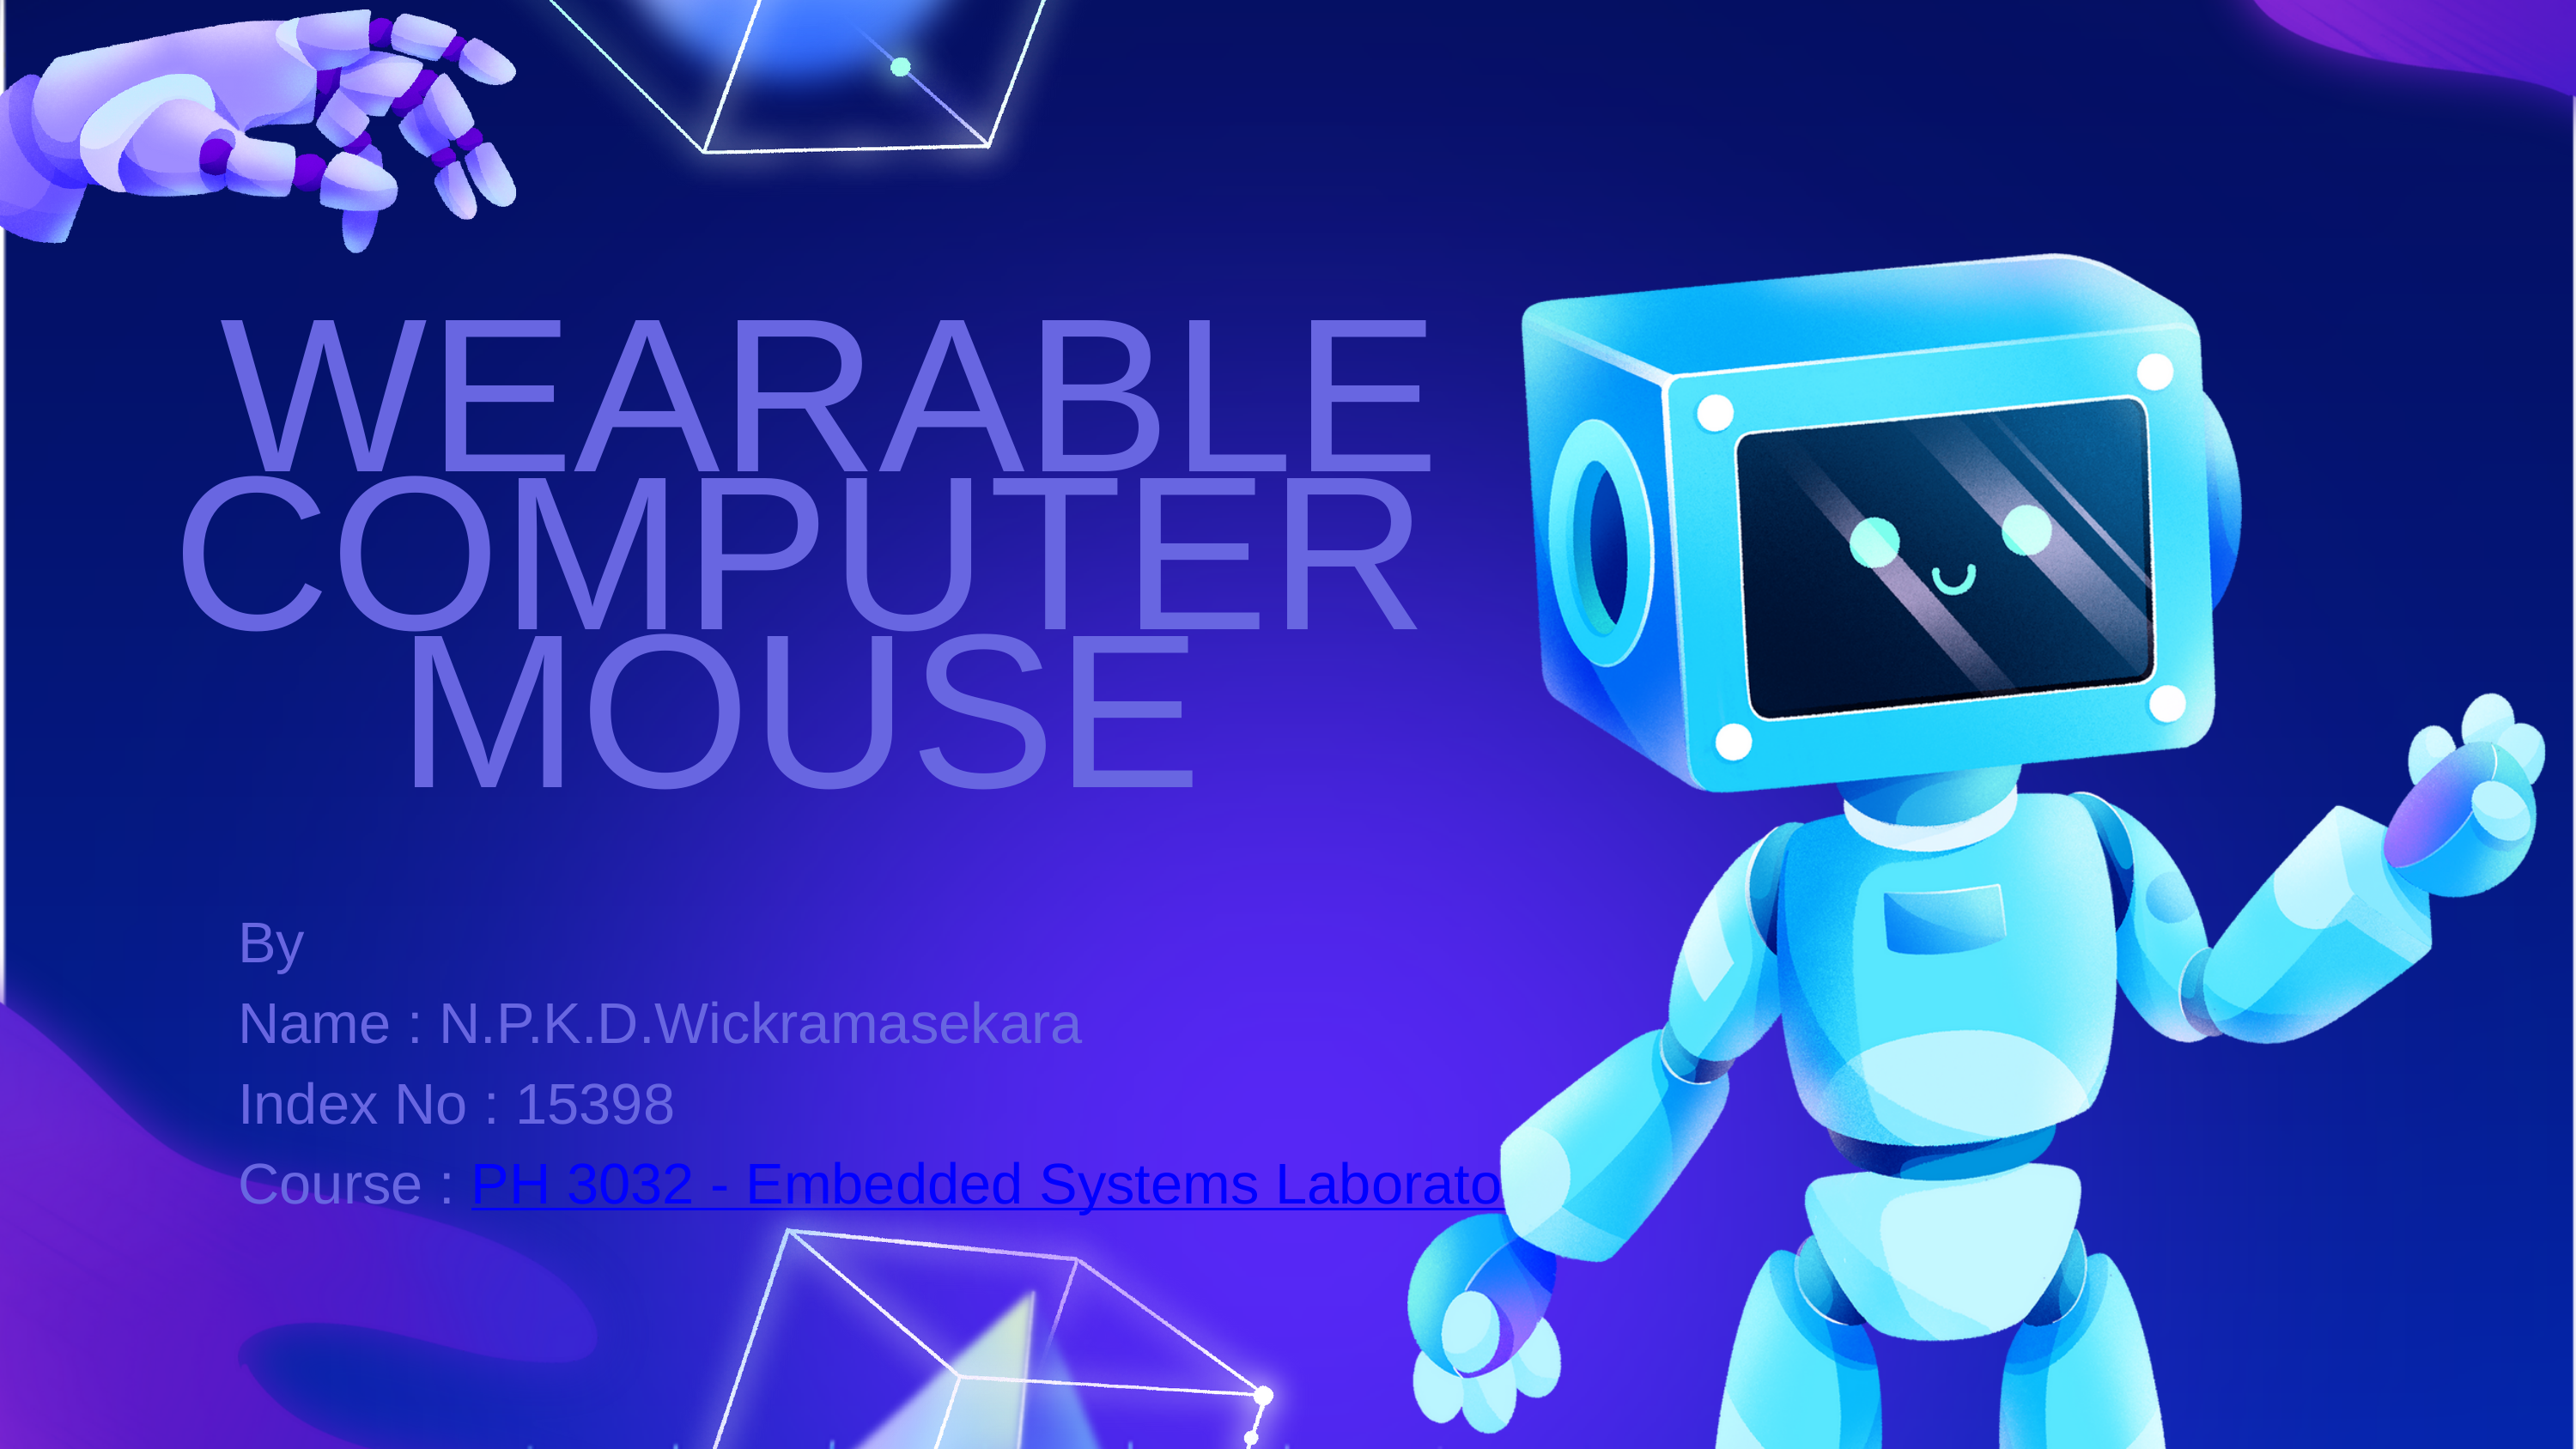

WEARABLE COMPUTER MOUSE

By
Name : N.P.K.D.Wickramasekara
Index No : 15398
Course : PH 3032 - Embedded Systems Laboratory